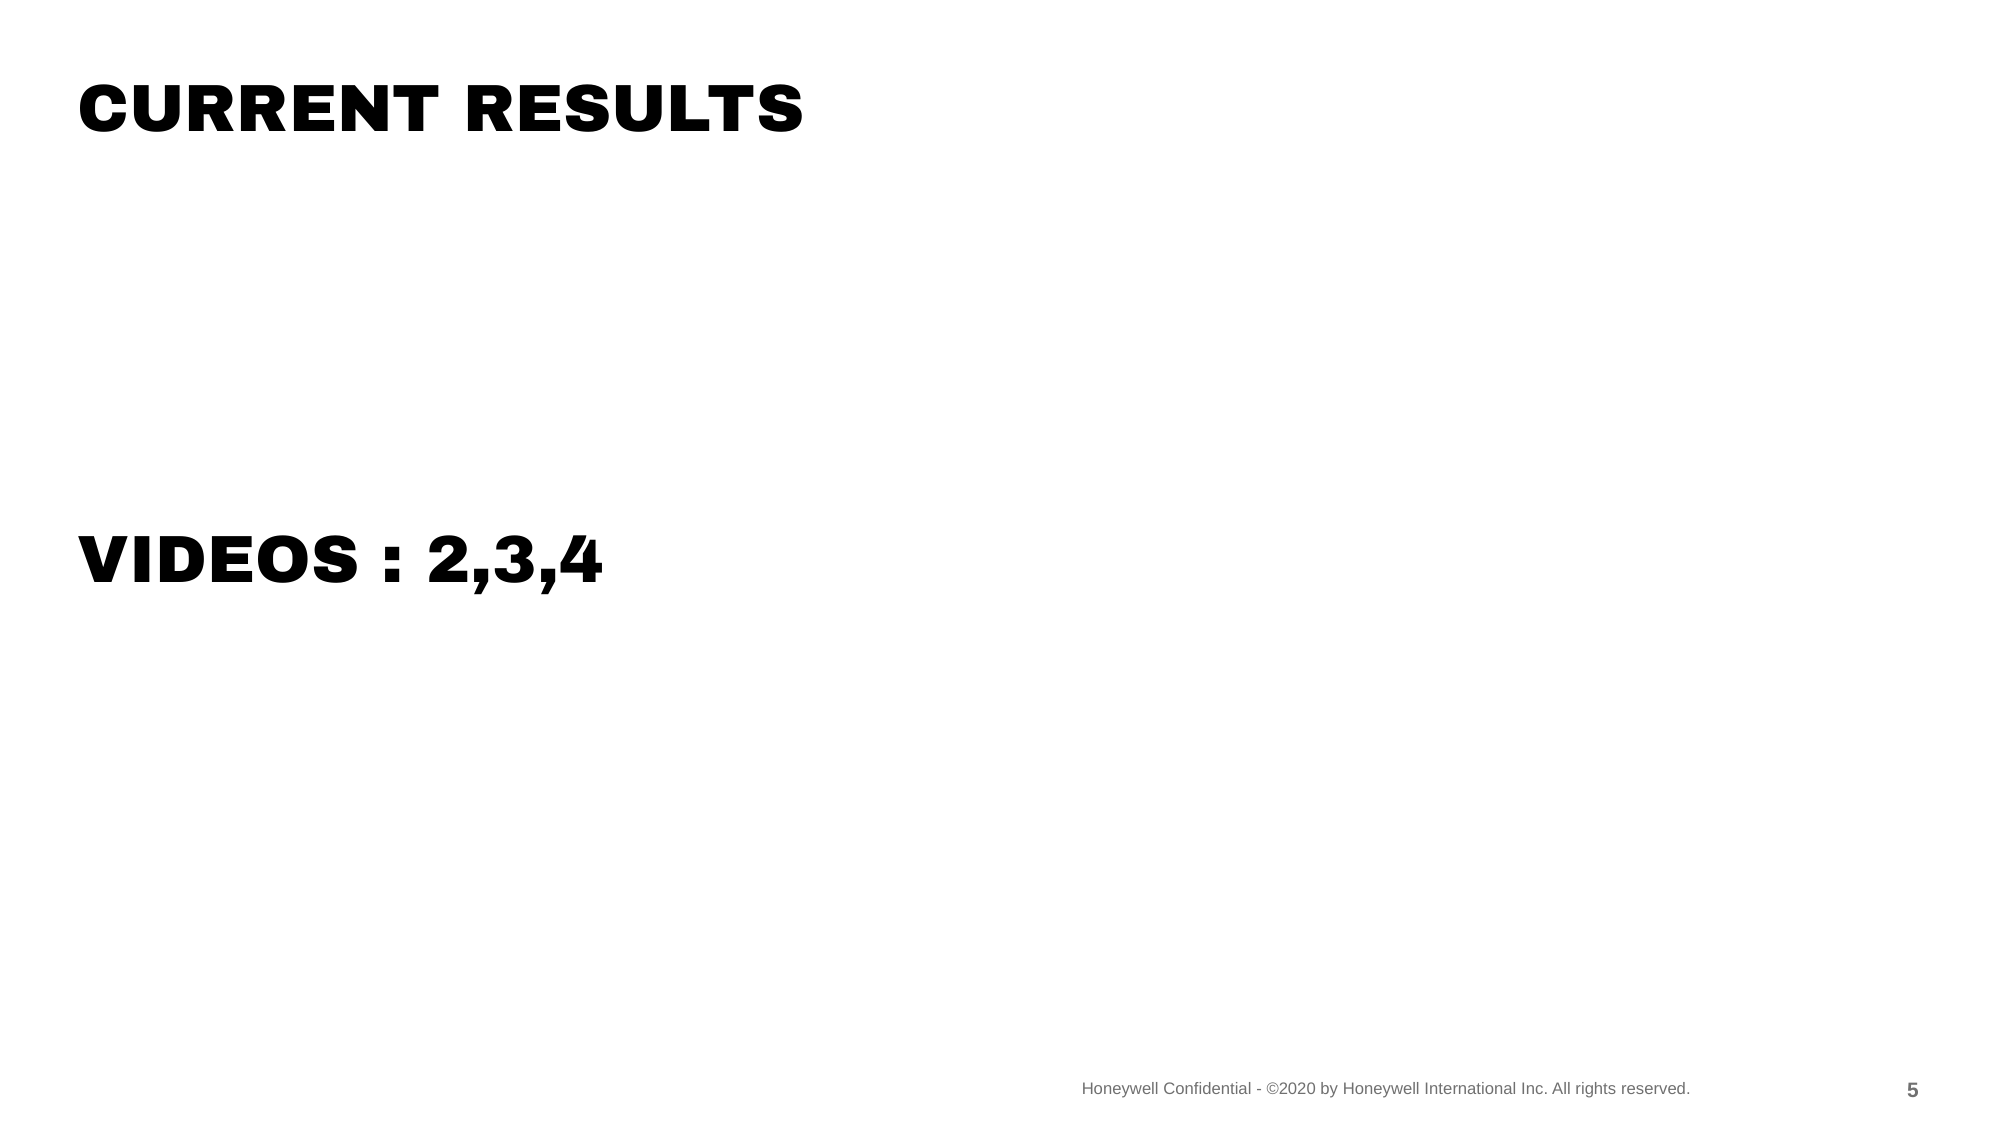

# Current RESULTS
VIDEOS : 2,3,4
5